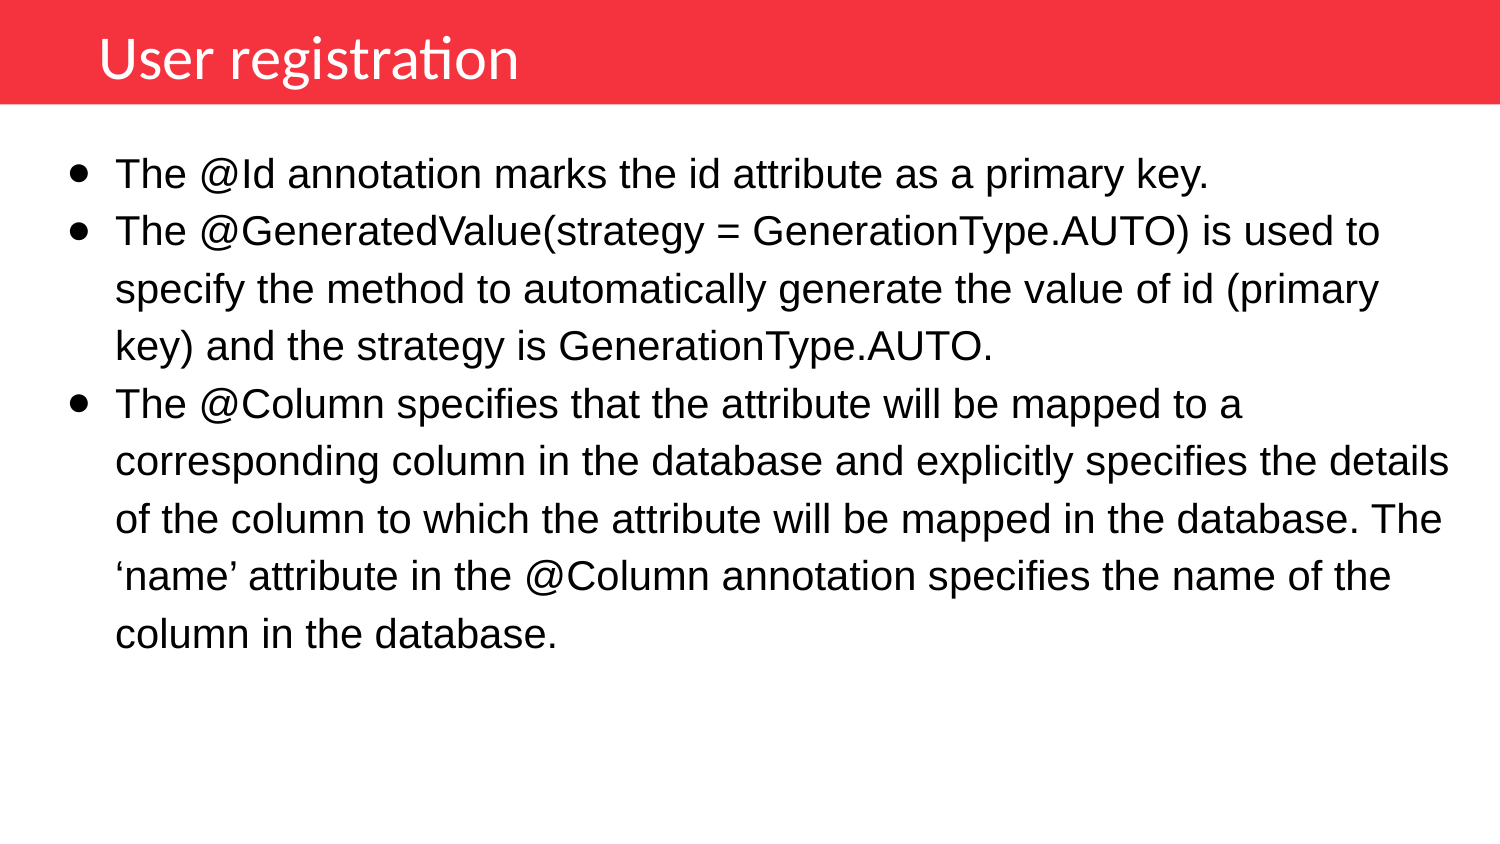

User registration

The @Id annotation marks the id attribute as a primary key.
The @GeneratedValue(strategy = GenerationType.AUTO) is used to specify the method to automatically generate the value of id (primary key) and the strategy is GenerationType.AUTO.
The @Column specifies that the attribute will be mapped to a corresponding column in the database and explicitly specifies the details of the column to which the attribute will be mapped in the database. The ‘name’ attribute in the @Column annotation specifies the name of the column in the database.